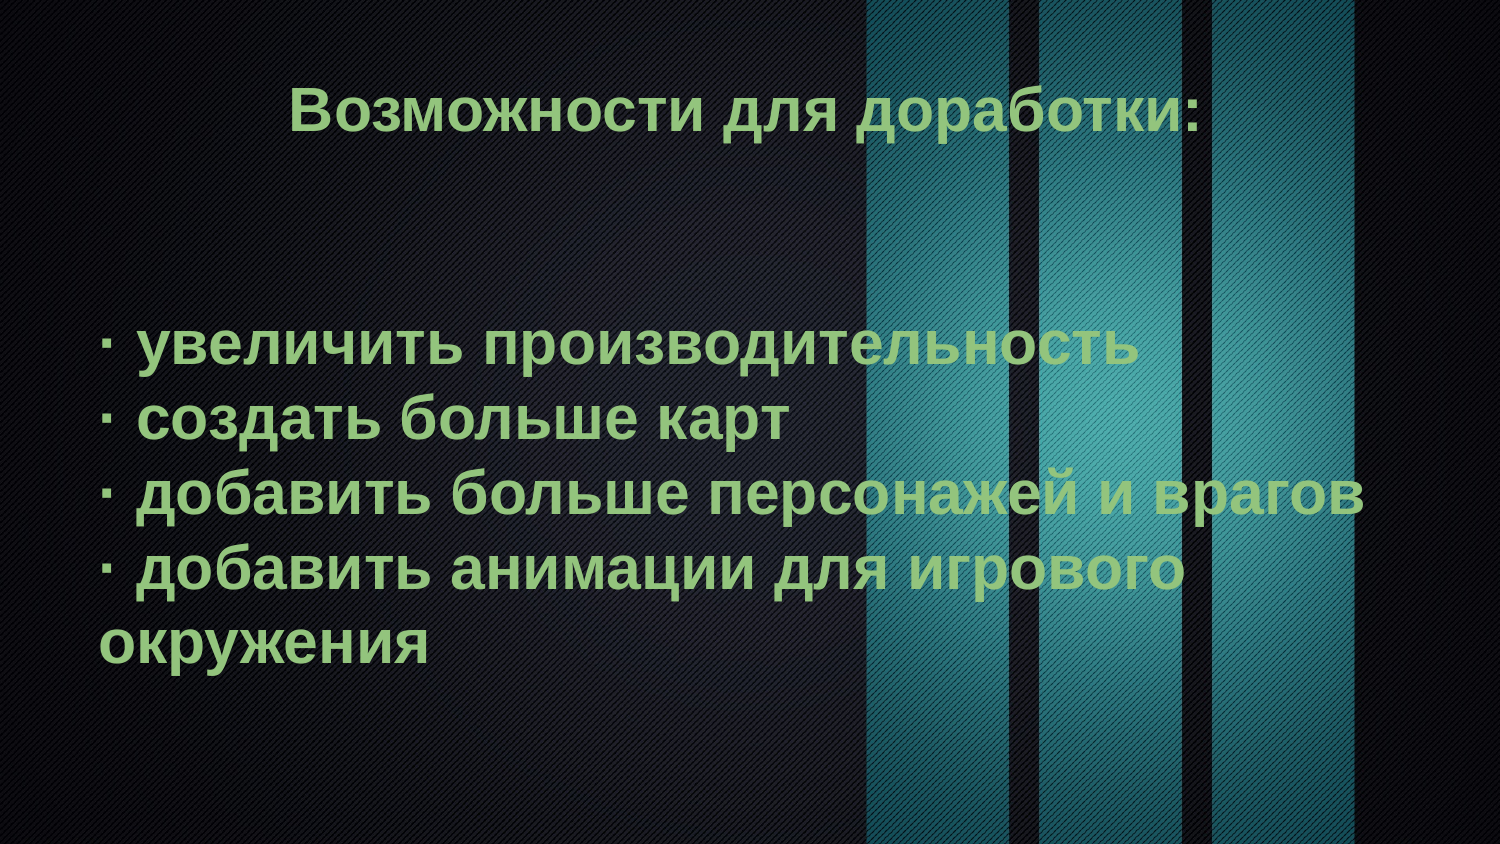

Возможности для доработки:
· увеличить производительность
· создать больше карт
· добавить больше персонажей и врагов
· добавить анимации для игрового окружения